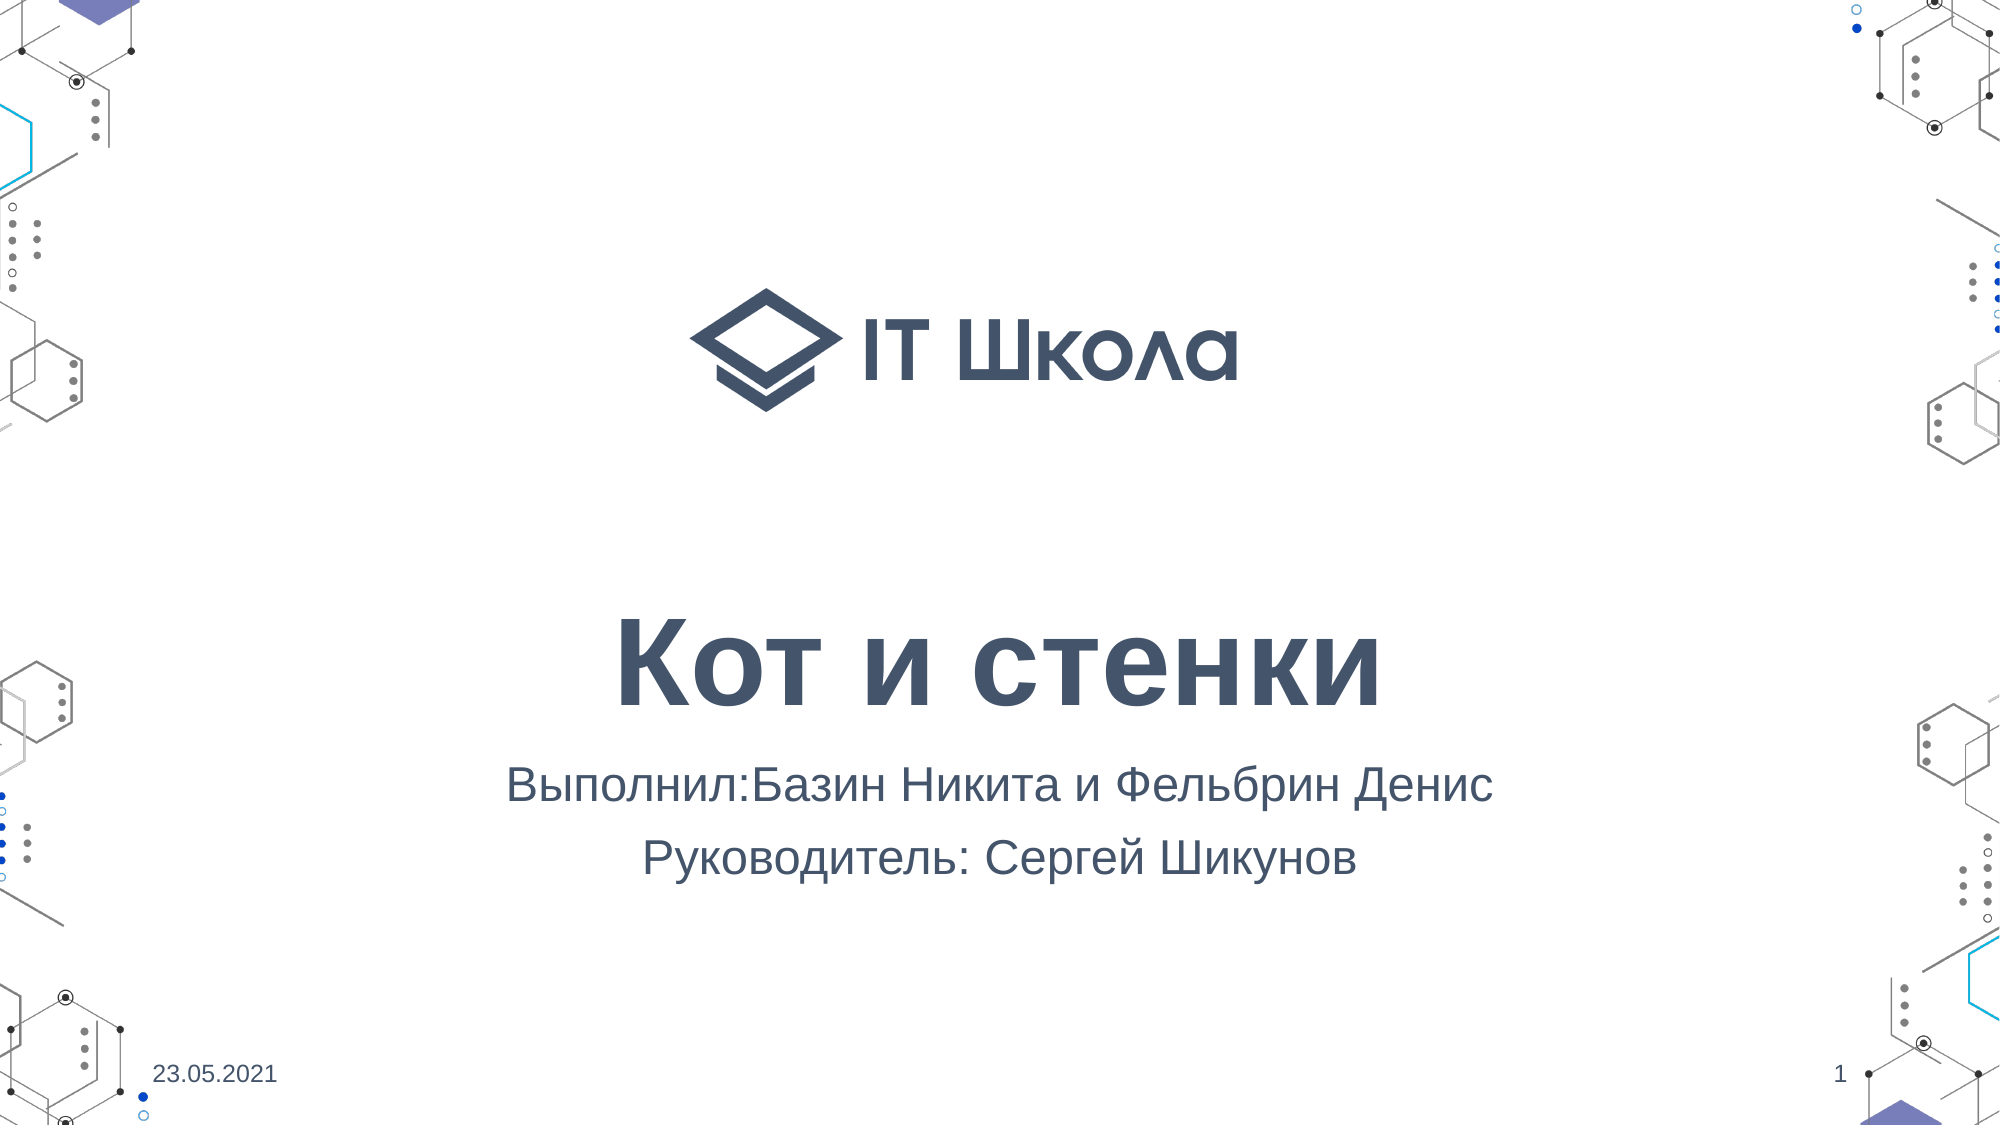

# Кот и стенки
Выполнил:Базин Никита и Фельбрин Денис
Руководитель: Сергей Шикунов
23.05.2021
1